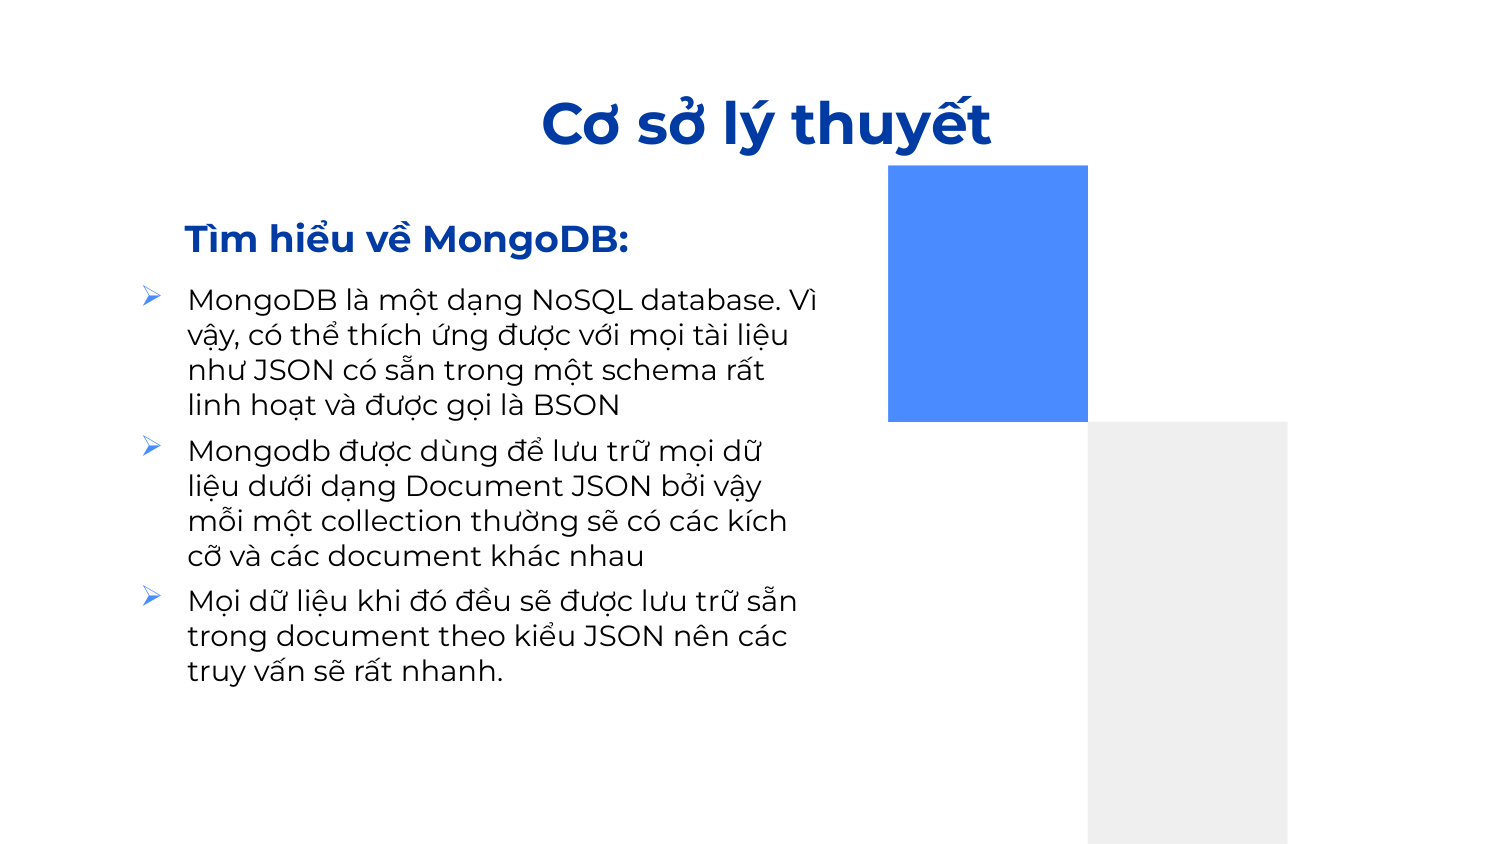

# Cơ sở lý thuyết

Tìm hiểu về MongoDB:
MongoDB là một dạng NoSQL database. Vì vậy, có thể thích ứng được với mọi tài liệu như JSON có sẵn trong một schema rất linh hoạt và được gọi là BSON
Mongodb được dùng để lưu trữ mọi dữ liệu dưới dạng Document JSON bởi vậy mỗi một collection thường sẽ có các kích cỡ và các document khác nhau
Mọi dữ liệu khi đó đều sẽ được lưu trữ sẵn trong document theo kiểu JSON nên các truy vấn sẽ rất nhanh.